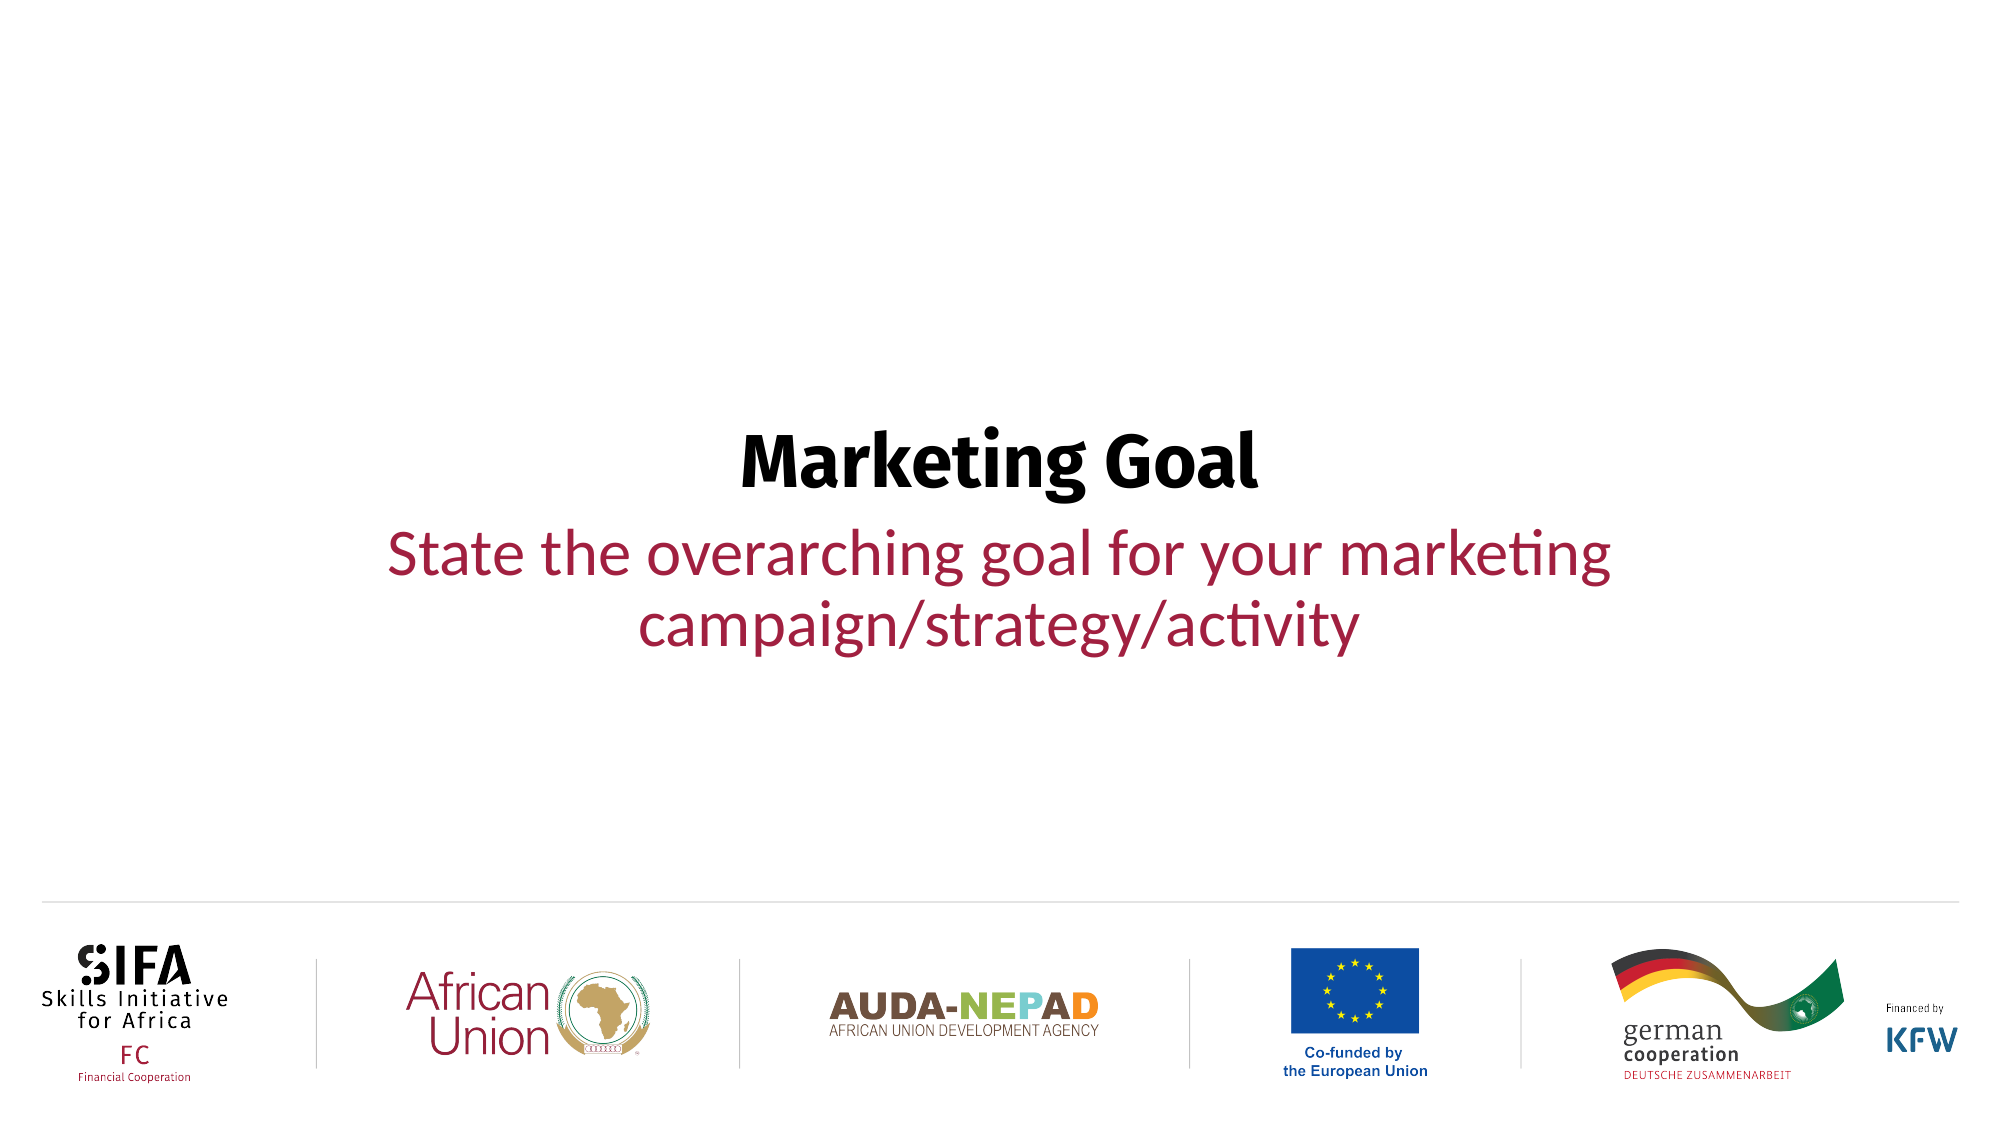

# Marketing Goal
State the overarching goal for your marketing campaign/strategy/activity